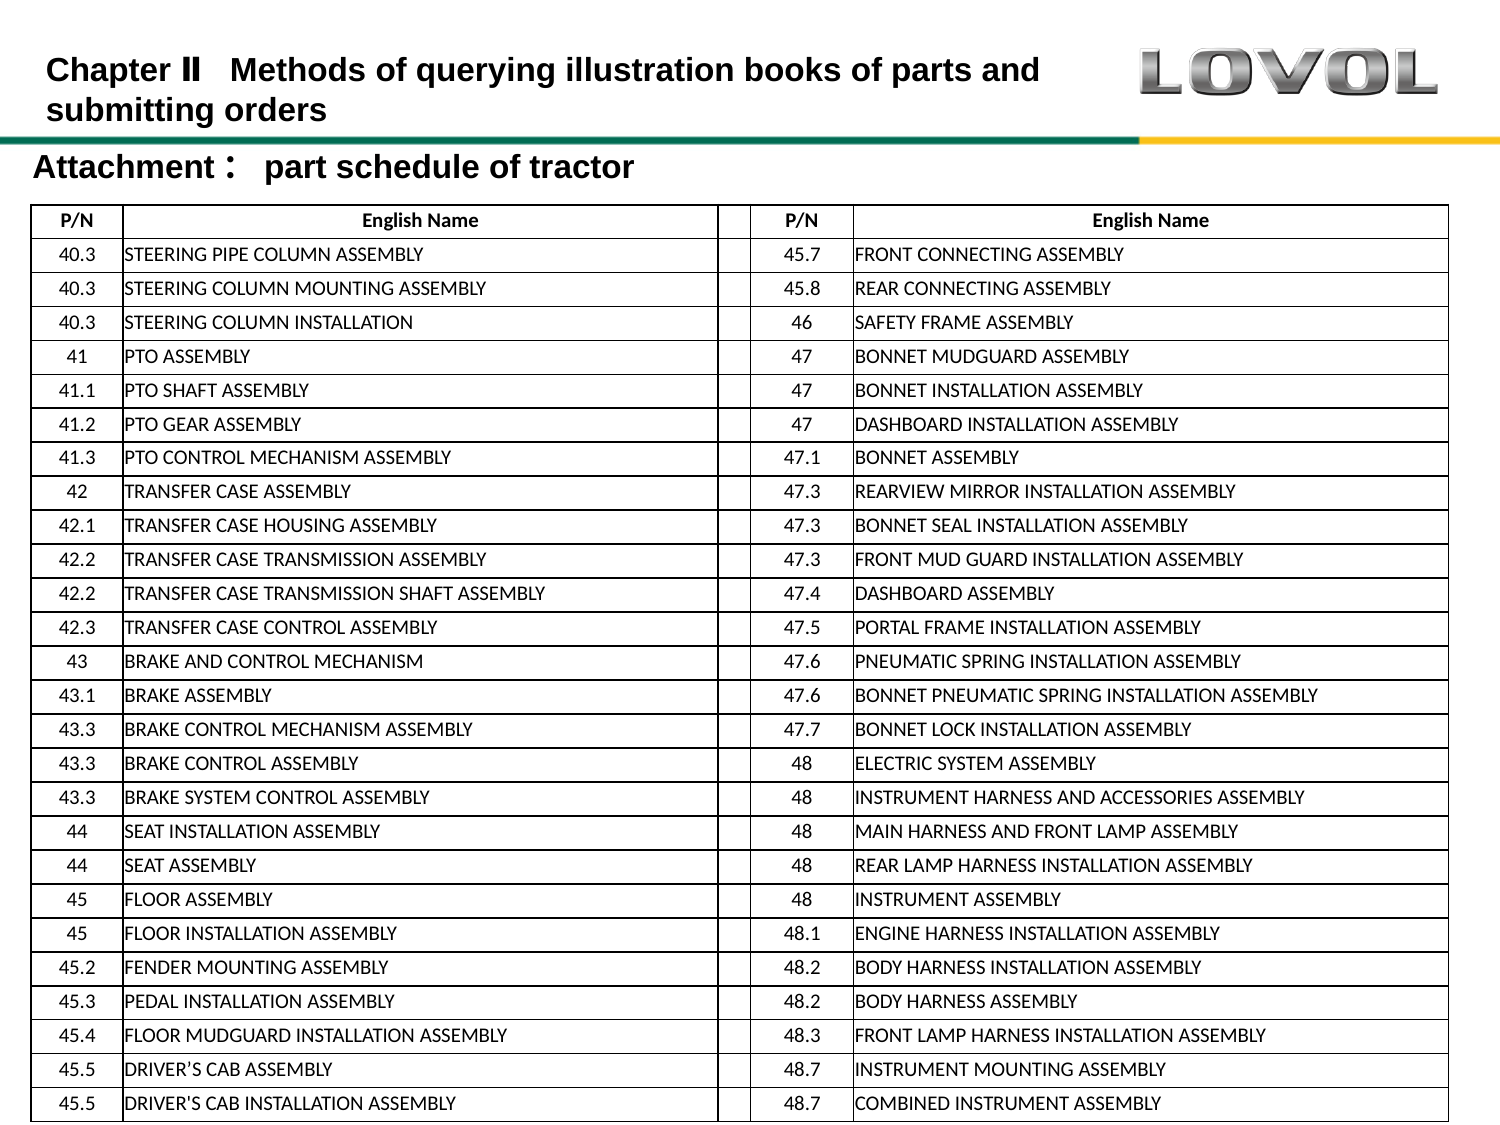

Chapter Ⅱ   Methods of querying illustration books of parts and submitting orders
Attachment：part schedule of tractor
| P/N | English Name |  | P/N | English Name |
| --- | --- | --- | --- | --- |
| 40.3 | STEERING PIPE COLUMN ASSEMBLY |  | 45.7 | FRONT CONNECTING ASSEMBLY |
| 40.3 | STEERING COLUMN MOUNTING ASSEMBLY |  | 45.8 | REAR CONNECTING ASSEMBLY |
| 40.3 | STEERING COLUMN INSTALLATION |  | 46 | SAFETY FRAME ASSEMBLY |
| 41 | PTO ASSEMBLY |  | 47 | BONNET MUDGUARD ASSEMBLY |
| 41.1 | PTO SHAFT ASSEMBLY |  | 47 | BONNET INSTALLATION ASSEMBLY |
| 41.2 | PTO GEAR ASSEMBLY |  | 47 | DASHBOARD INSTALLATION ASSEMBLY |
| 41.3 | PTO CONTROL MECHANISM ASSEMBLY |  | 47.1 | BONNET ASSEMBLY |
| 42 | TRANSFER CASE ASSEMBLY |  | 47.3 | REARVIEW MIRROR INSTALLATION ASSEMBLY |
| 42.1 | TRANSFER CASE HOUSING ASSEMBLY |  | 47.3 | BONNET SEAL INSTALLATION ASSEMBLY |
| 42.2 | TRANSFER CASE TRANSMISSION ASSEMBLY |  | 47.3 | FRONT MUD GUARD INSTALLATION ASSEMBLY |
| 42.2 | TRANSFER CASE TRANSMISSION SHAFT ASSEMBLY |  | 47.4 | DASHBOARD ASSEMBLY |
| 42.3 | TRANSFER CASE CONTROL ASSEMBLY |  | 47.5 | PORTAL FRAME INSTALLATION ASSEMBLY |
| 43 | BRAKE AND CONTROL MECHANISM |  | 47.6 | PNEUMATIC SPRING INSTALLATION ASSEMBLY |
| 43.1 | BRAKE ASSEMBLY |  | 47.6 | BONNET PNEUMATIC SPRING INSTALLATION ASSEMBLY |
| 43.3 | BRAKE CONTROL MECHANISM ASSEMBLY |  | 47.7 | BONNET LOCK INSTALLATION ASSEMBLY |
| 43.3 | BRAKE CONTROL ASSEMBLY |  | 48 | ELECTRIC SYSTEM ASSEMBLY |
| 43.3 | BRAKE SYSTEM CONTROL ASSEMBLY |  | 48 | INSTRUMENT HARNESS AND ACCESSORIES ASSEMBLY |
| 44 | SEAT INSTALLATION ASSEMBLY |  | 48 | MAIN HARNESS AND FRONT LAMP ASSEMBLY |
| 44 | SEAT ASSEMBLY |  | 48 | REAR LAMP HARNESS INSTALLATION ASSEMBLY |
| 45 | FLOOR ASSEMBLY |  | 48 | INSTRUMENT ASSEMBLY |
| 45 | FLOOR INSTALLATION ASSEMBLY |  | 48.1 | ENGINE HARNESS INSTALLATION ASSEMBLY |
| 45.2 | FENDER MOUNTING ASSEMBLY |  | 48.2 | BODY HARNESS INSTALLATION ASSEMBLY |
| 45.3 | PEDAL INSTALLATION ASSEMBLY |  | 48.2 | BODY HARNESS ASSEMBLY |
| 45.4 | FLOOR MUDGUARD INSTALLATION ASSEMBLY |  | 48.3 | FRONT LAMP HARNESS INSTALLATION ASSEMBLY |
| 45.5 | DRIVER’S CAB ASSEMBLY |  | 48.7 | INSTRUMENT MOUNTING ASSEMBLY |
| 45.5 | DRIVER'S CAB INSTALLATION ASSEMBLY |  | 48.7 | COMBINED INSTRUMENT ASSEMBLY |